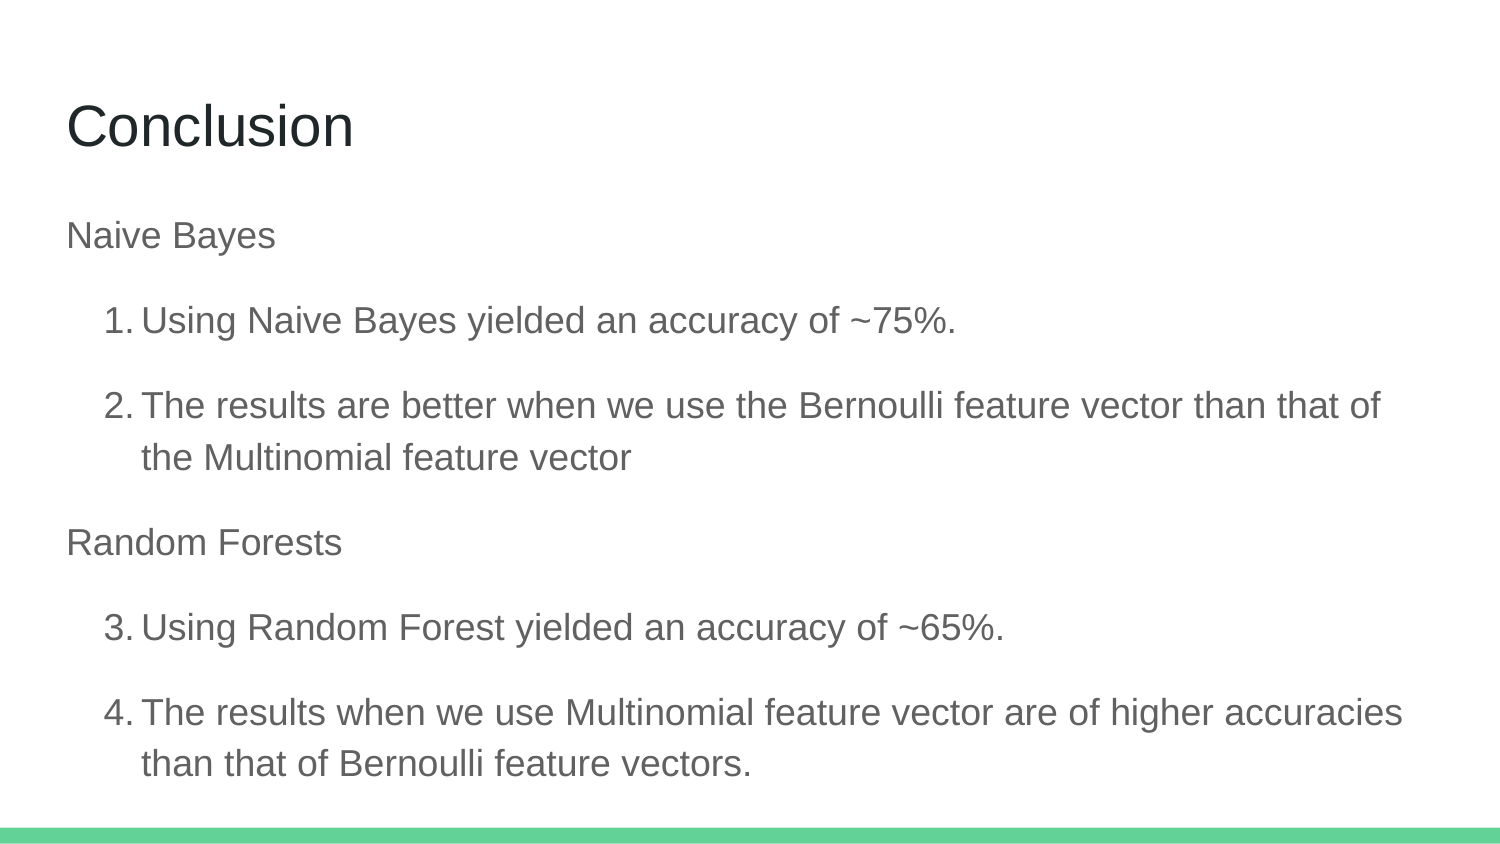

# Conclusion
Naive Bayes
Using Naive Bayes yielded an accuracy of ~75%.
The results are better when we use the Bernoulli feature vector than that of the Multinomial feature vector
Random Forests
Using Random Forest yielded an accuracy of ~65%.
The results when we use Multinomial feature vector are of higher accuracies than that of Bernoulli feature vectors.